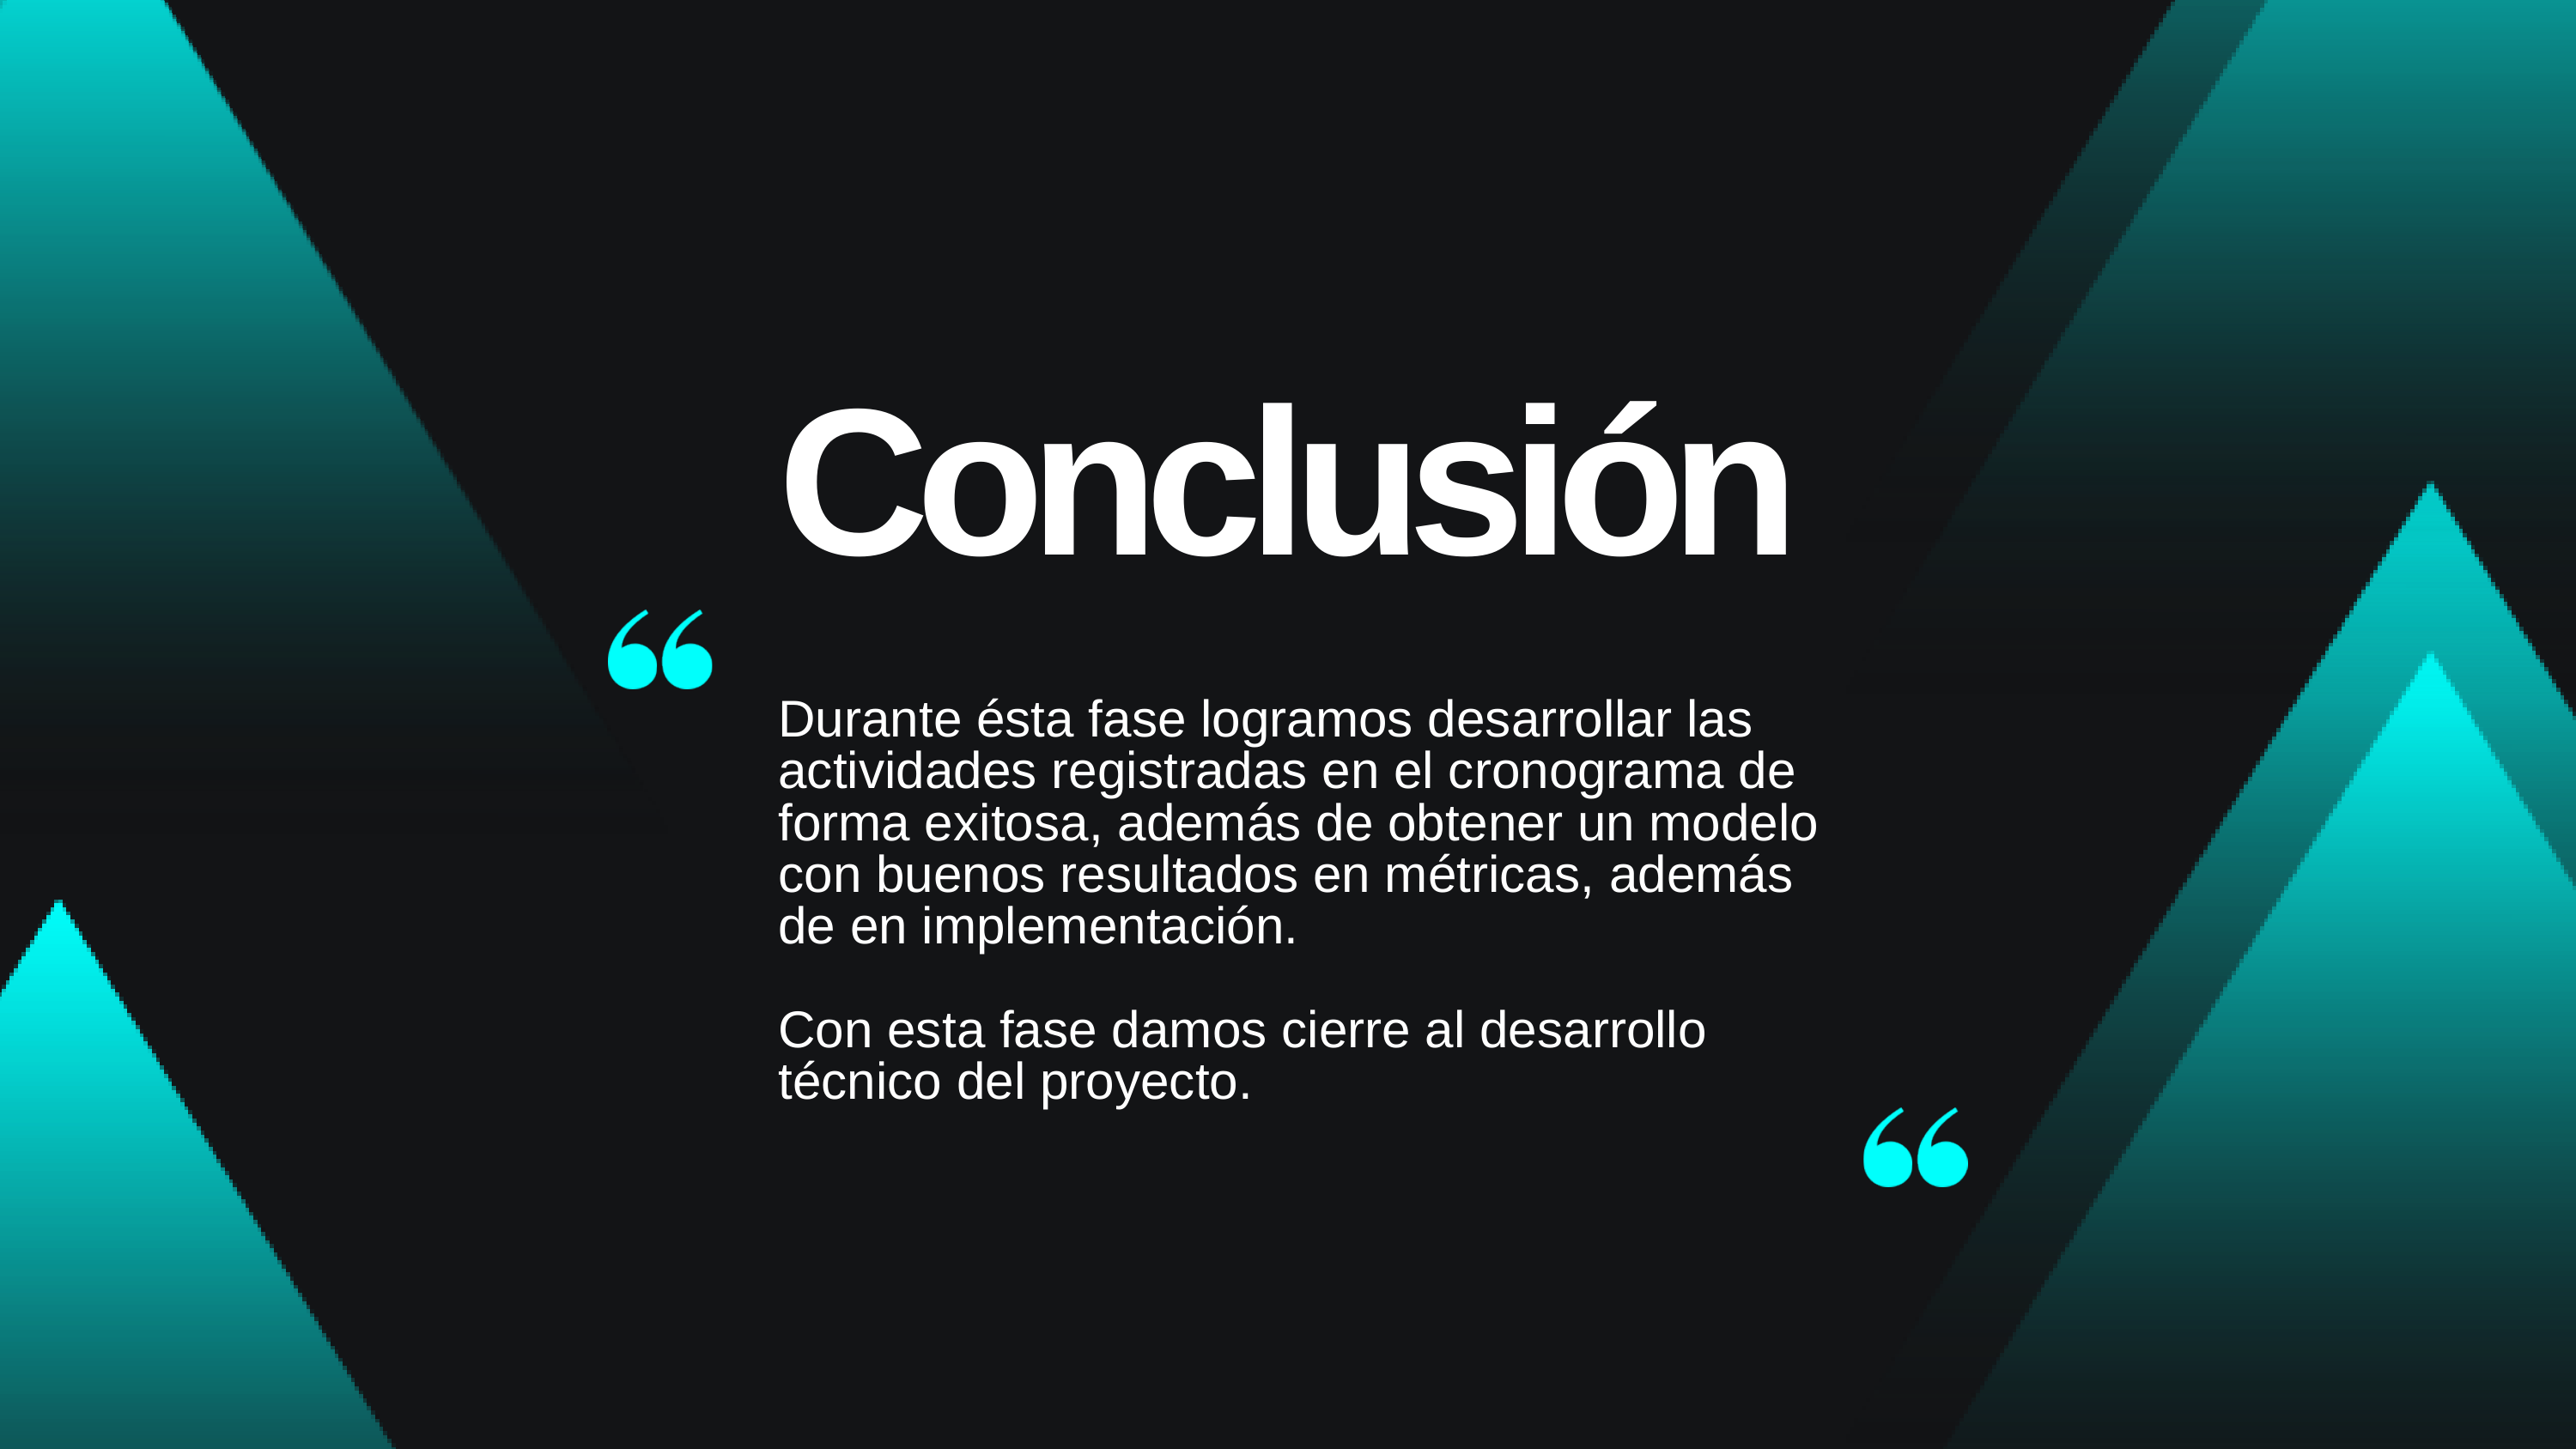

Conclusión

Durante ésta fase logramos desarrollar las actividades registradas en el cronograma de forma exitosa, además de obtener un modelo con buenos resultados en métricas, además de en implementación.

Con esta fase damos cierre al desarrollo técnico del proyecto.